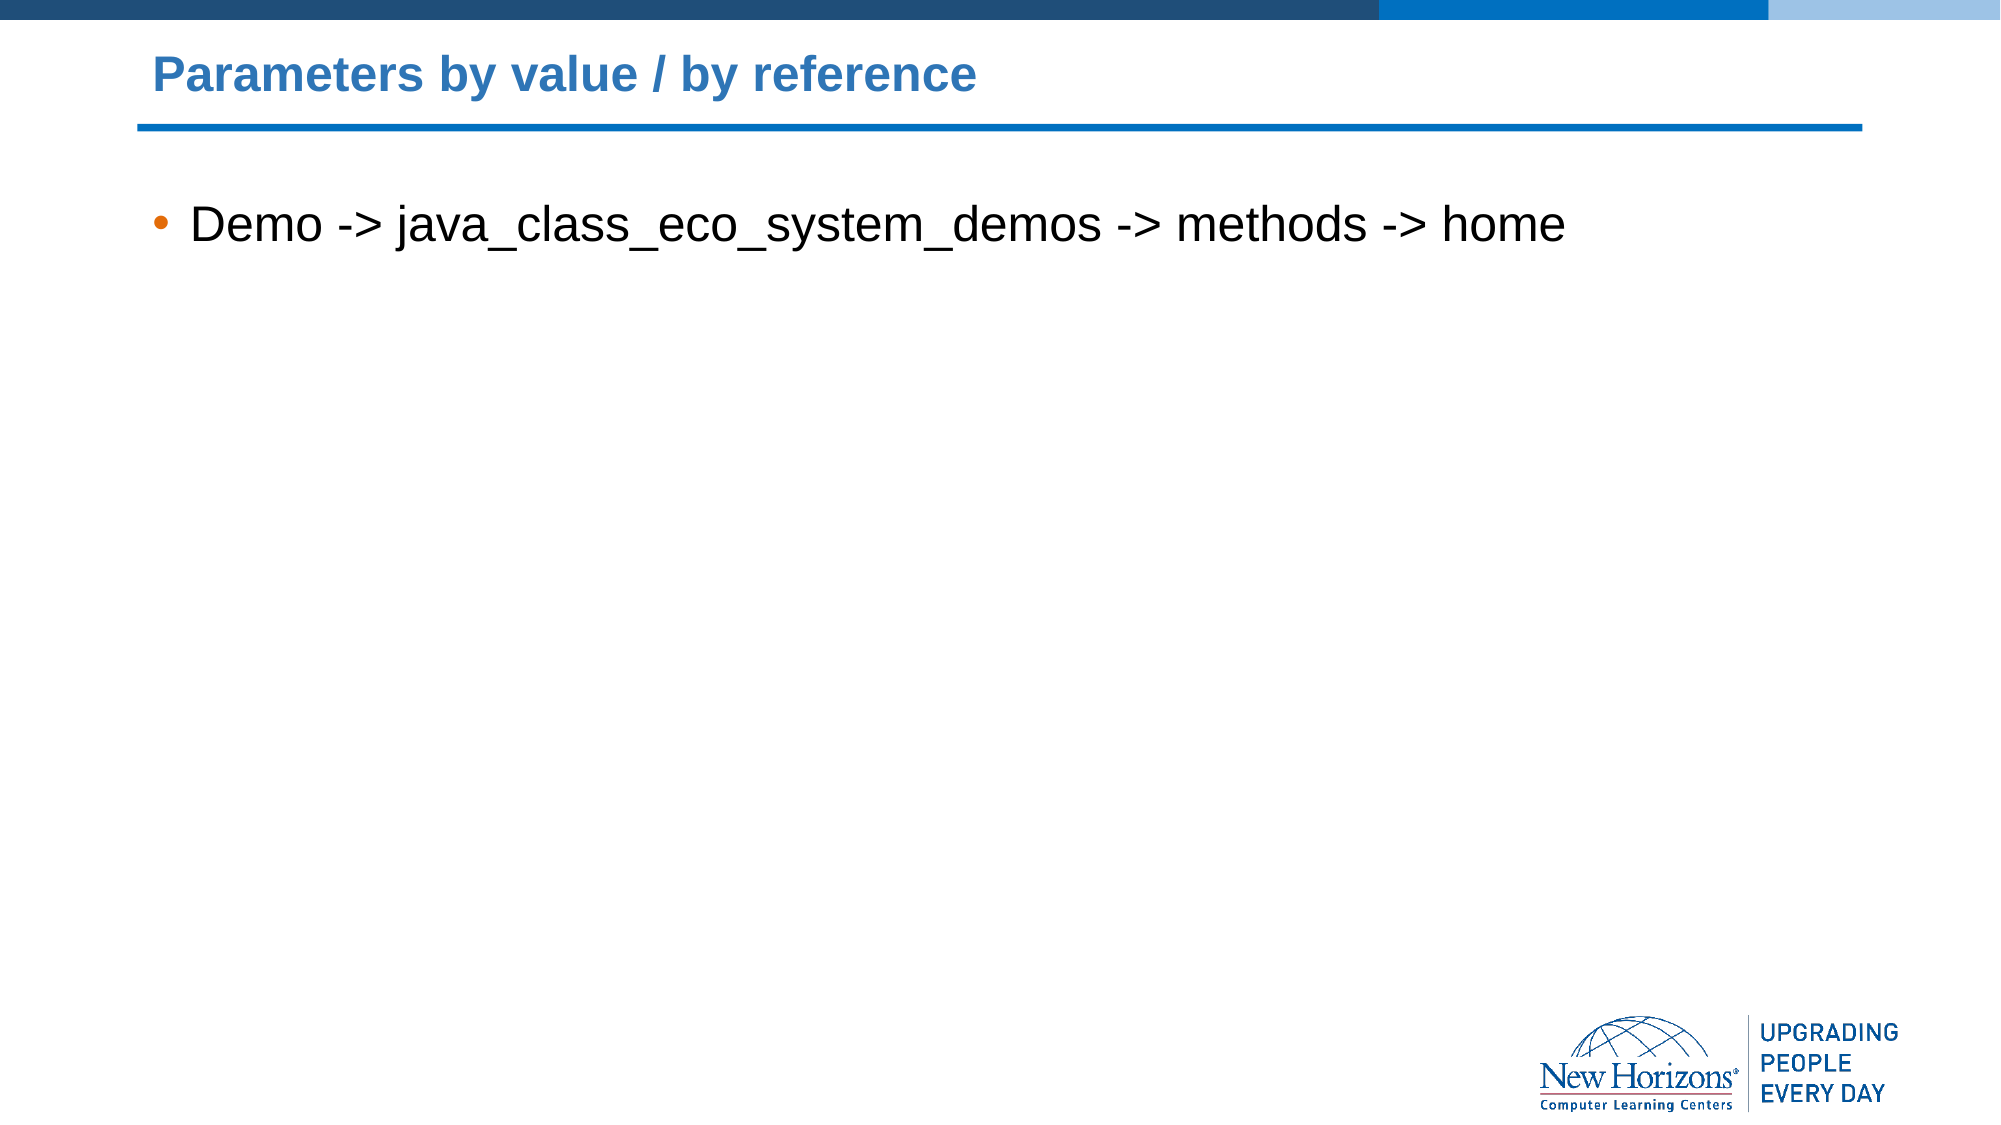

# Parameters by value / by reference
Demo -> java_class_eco_system_demos -> methods -> home